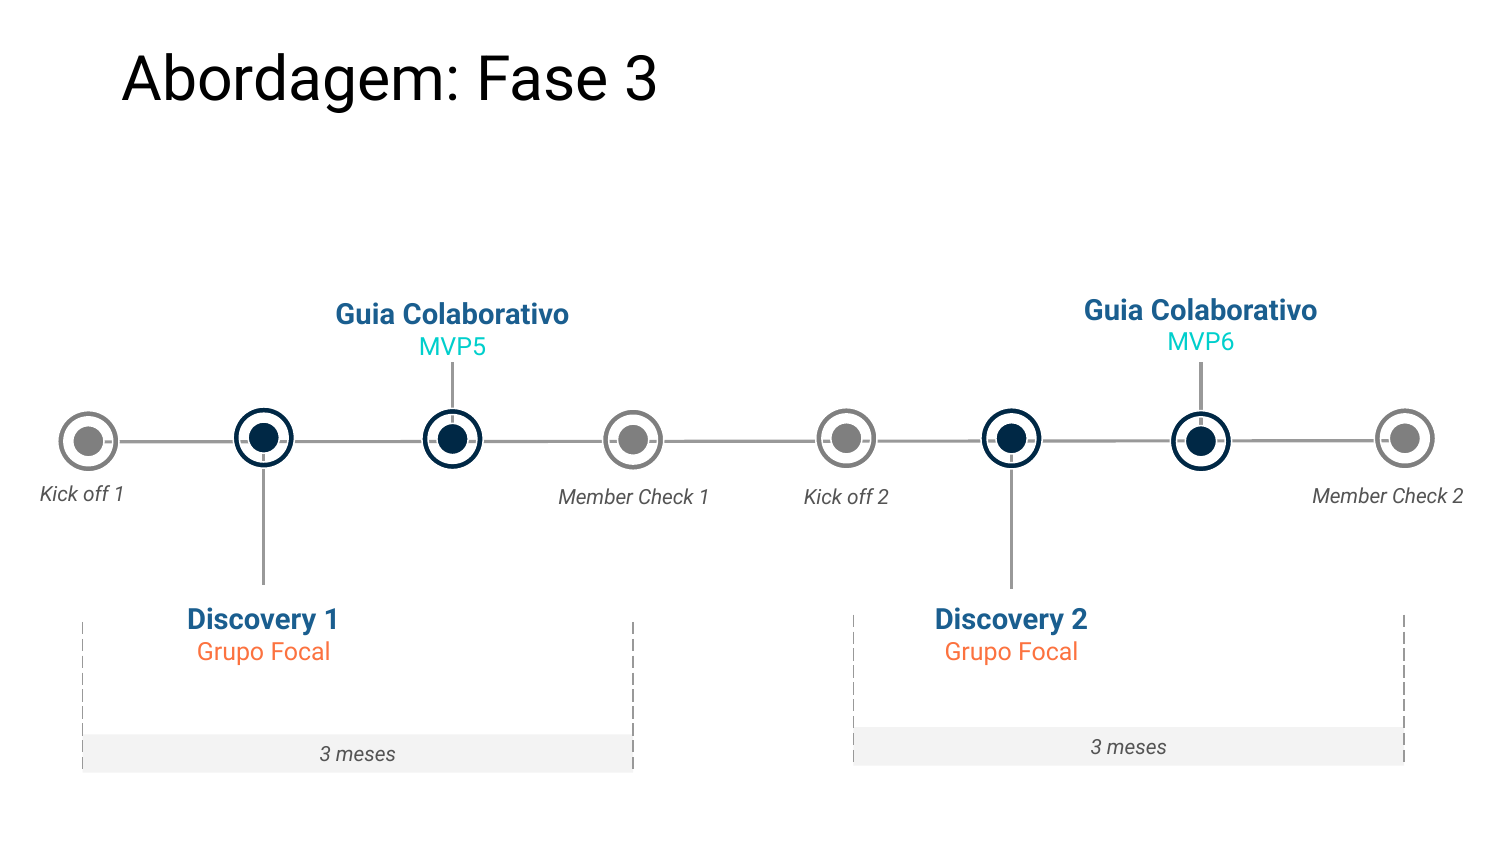

Abordagem: Fase 3
Guia Colaborativo
MVP6
Guia Colaborativo MVP5

Kick off 1
Member Check 2
Member Check 1
Kick off 2
Discovery 1
Grupo Focal
Discovery 2
Grupo Focal
3 meses
3 meses